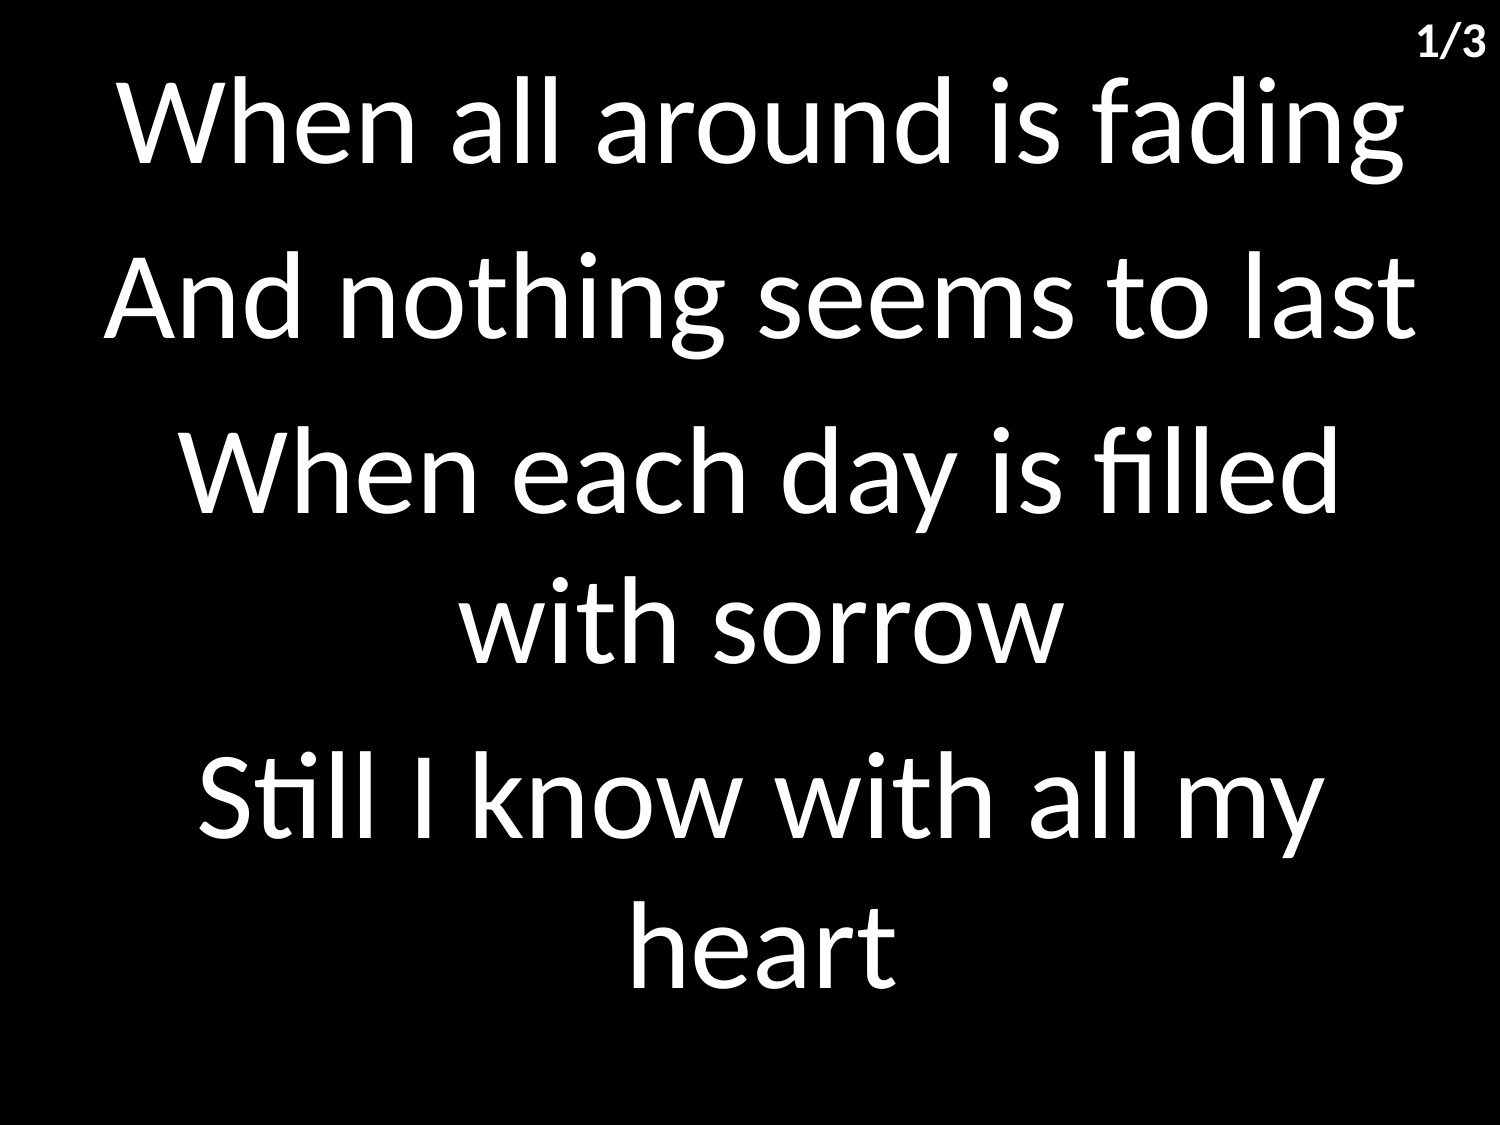

1/3
When all around is fading
And nothing seems to last
When each day is filled with sorrow
Still I know with all my heart